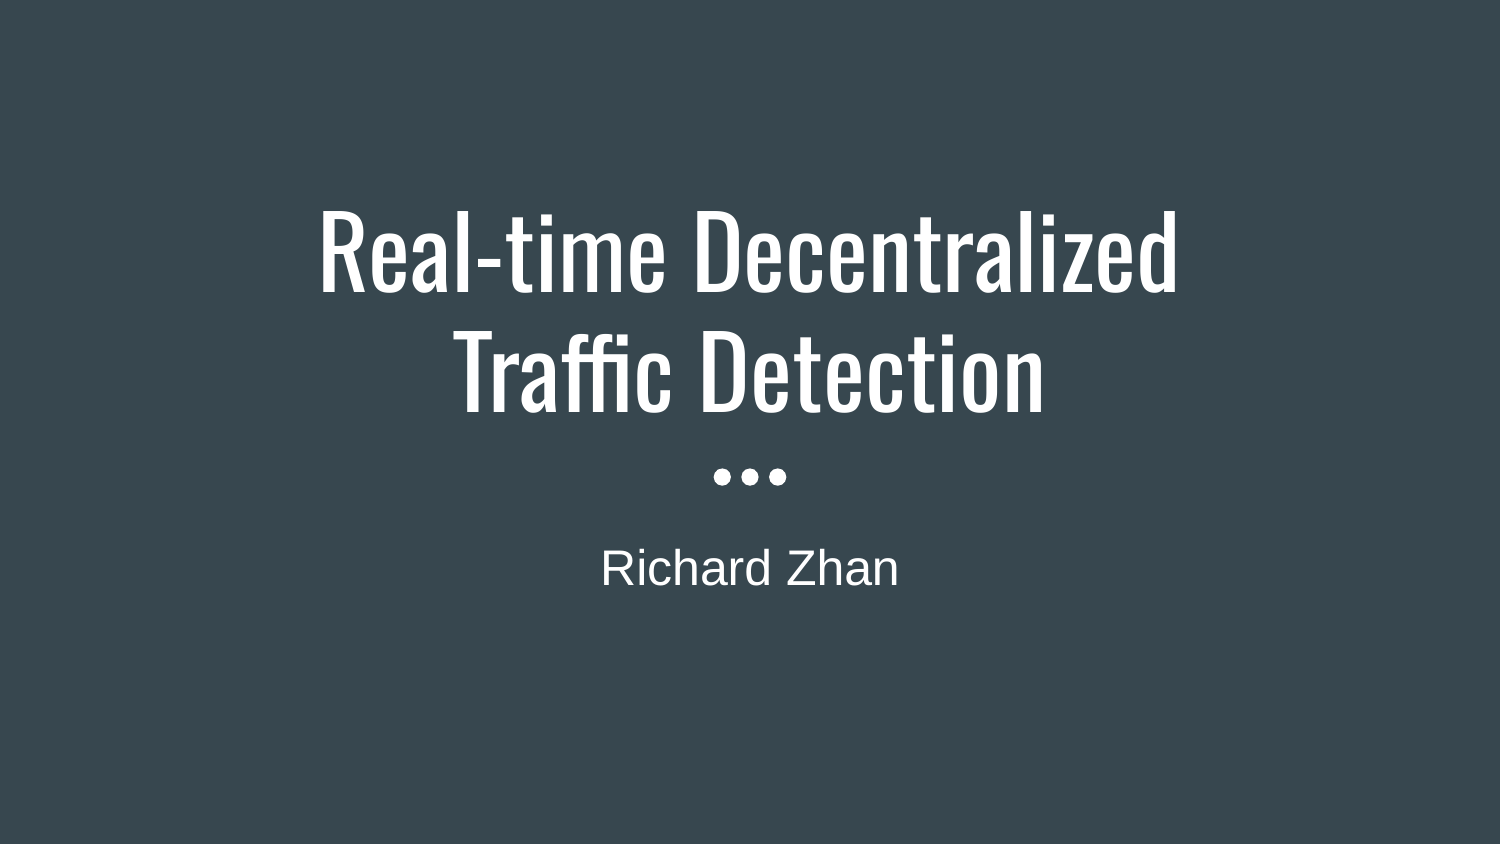

# Real-time Decentralized Traffic Detection
Richard Zhan